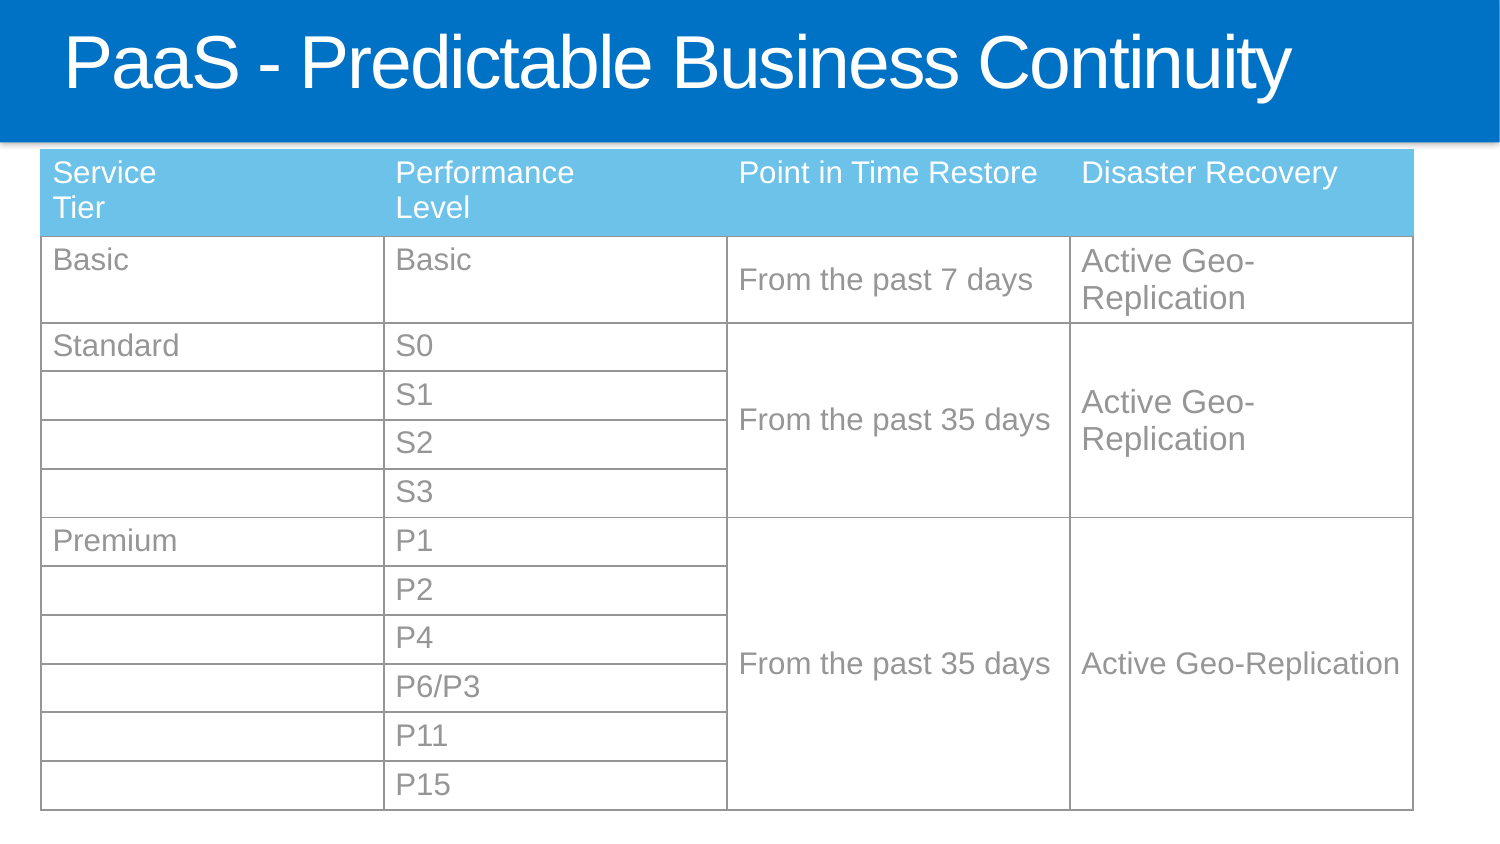

# PaaS - Predictable Business Continuity
| Service Tier | Performance Level | Point in Time Restore | Disaster Recovery |
| --- | --- | --- | --- |
| Basic | Basic | From the past 7 days | Active Geo-Replication |
| Standard | S0 | From the past 35 days | Active Geo-Replication |
|  | S1 |  |  |
|  | S2 |  |  |
|  | S3 |  |  |
| Premium | P1 | From the past 35 days | Active Geo-Replication |
|  | P2 |  |  |
|  | P4 |  |  |
|  | P6/P3 |  |  |
|  | P11 |  |  |
|  | P15 |  |  |